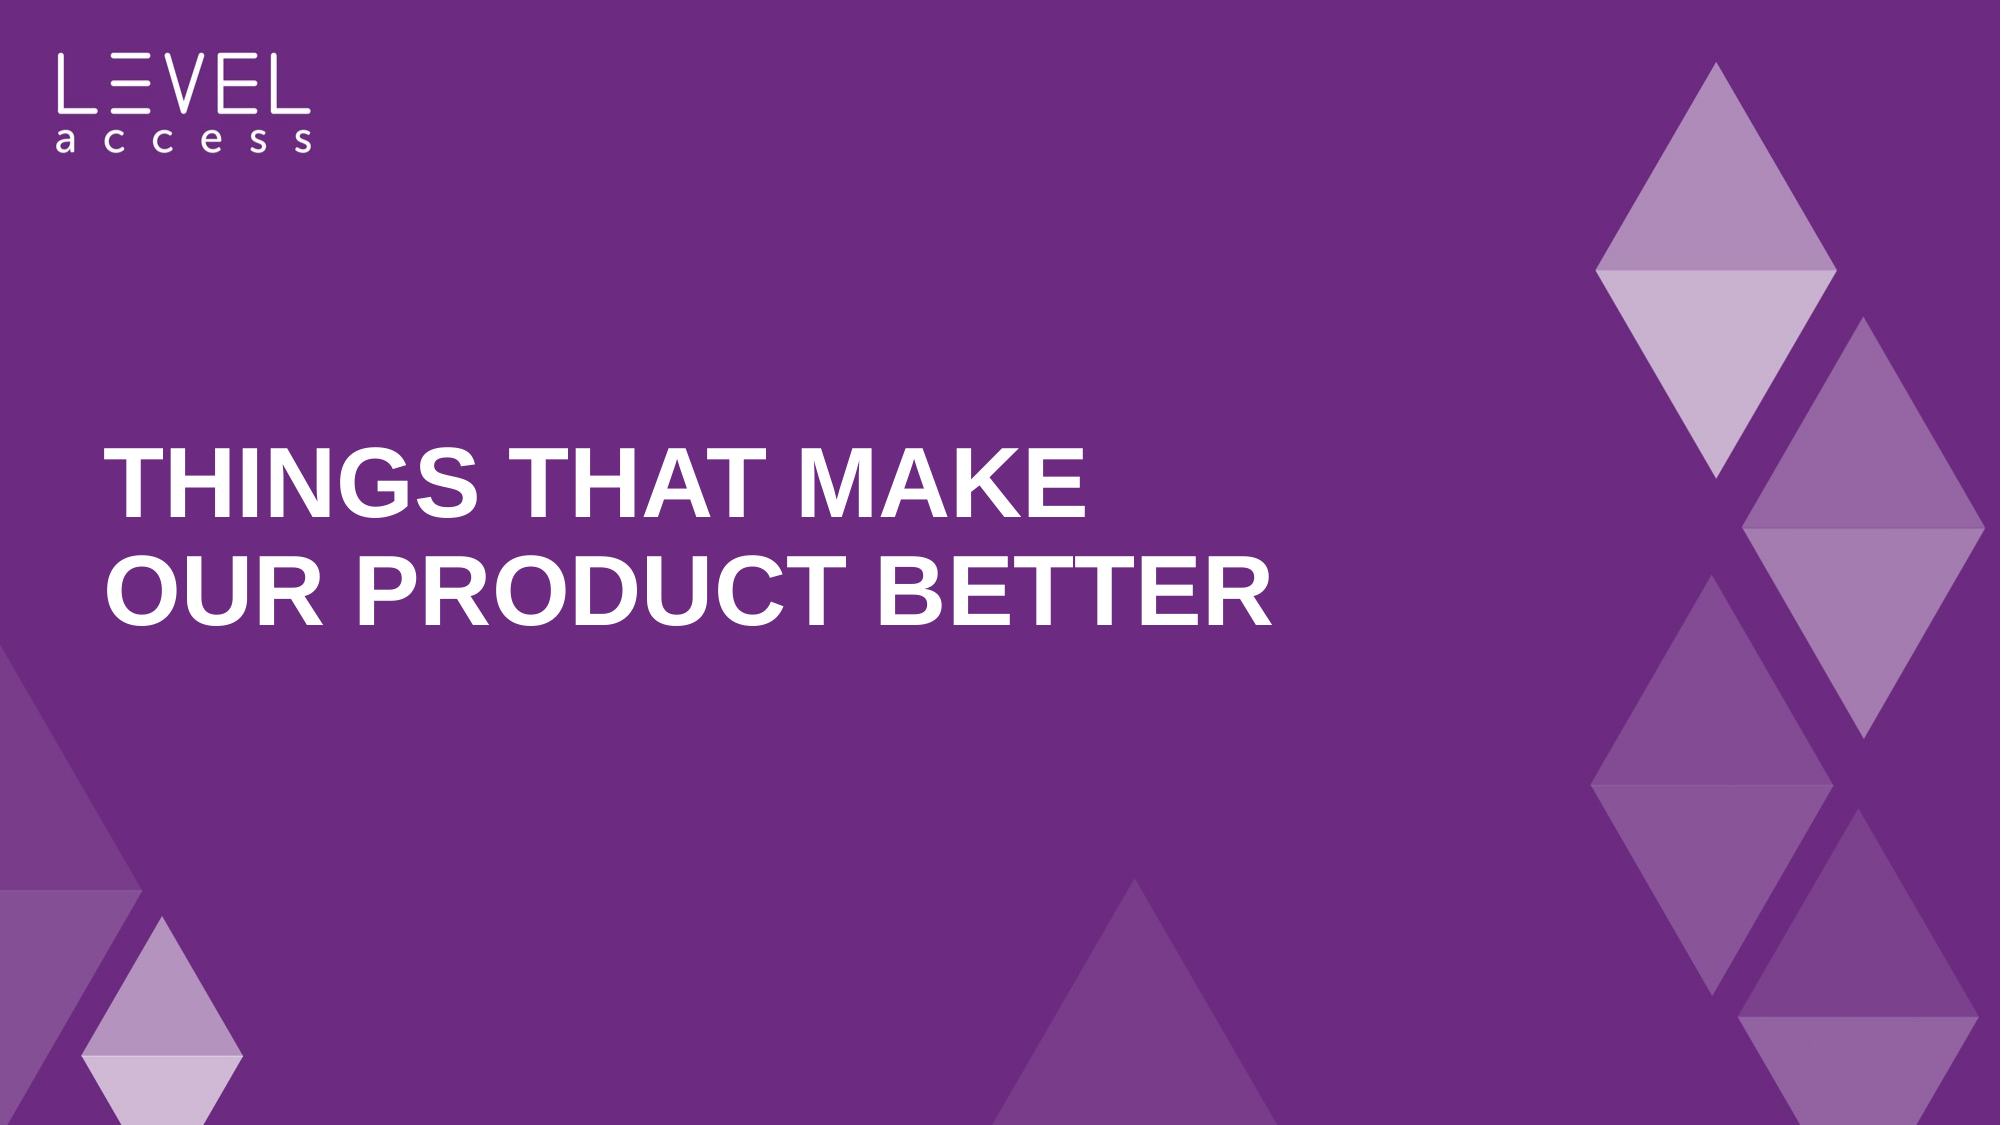

# THINGS THAT MAKE OUR PRODUCT BETTER